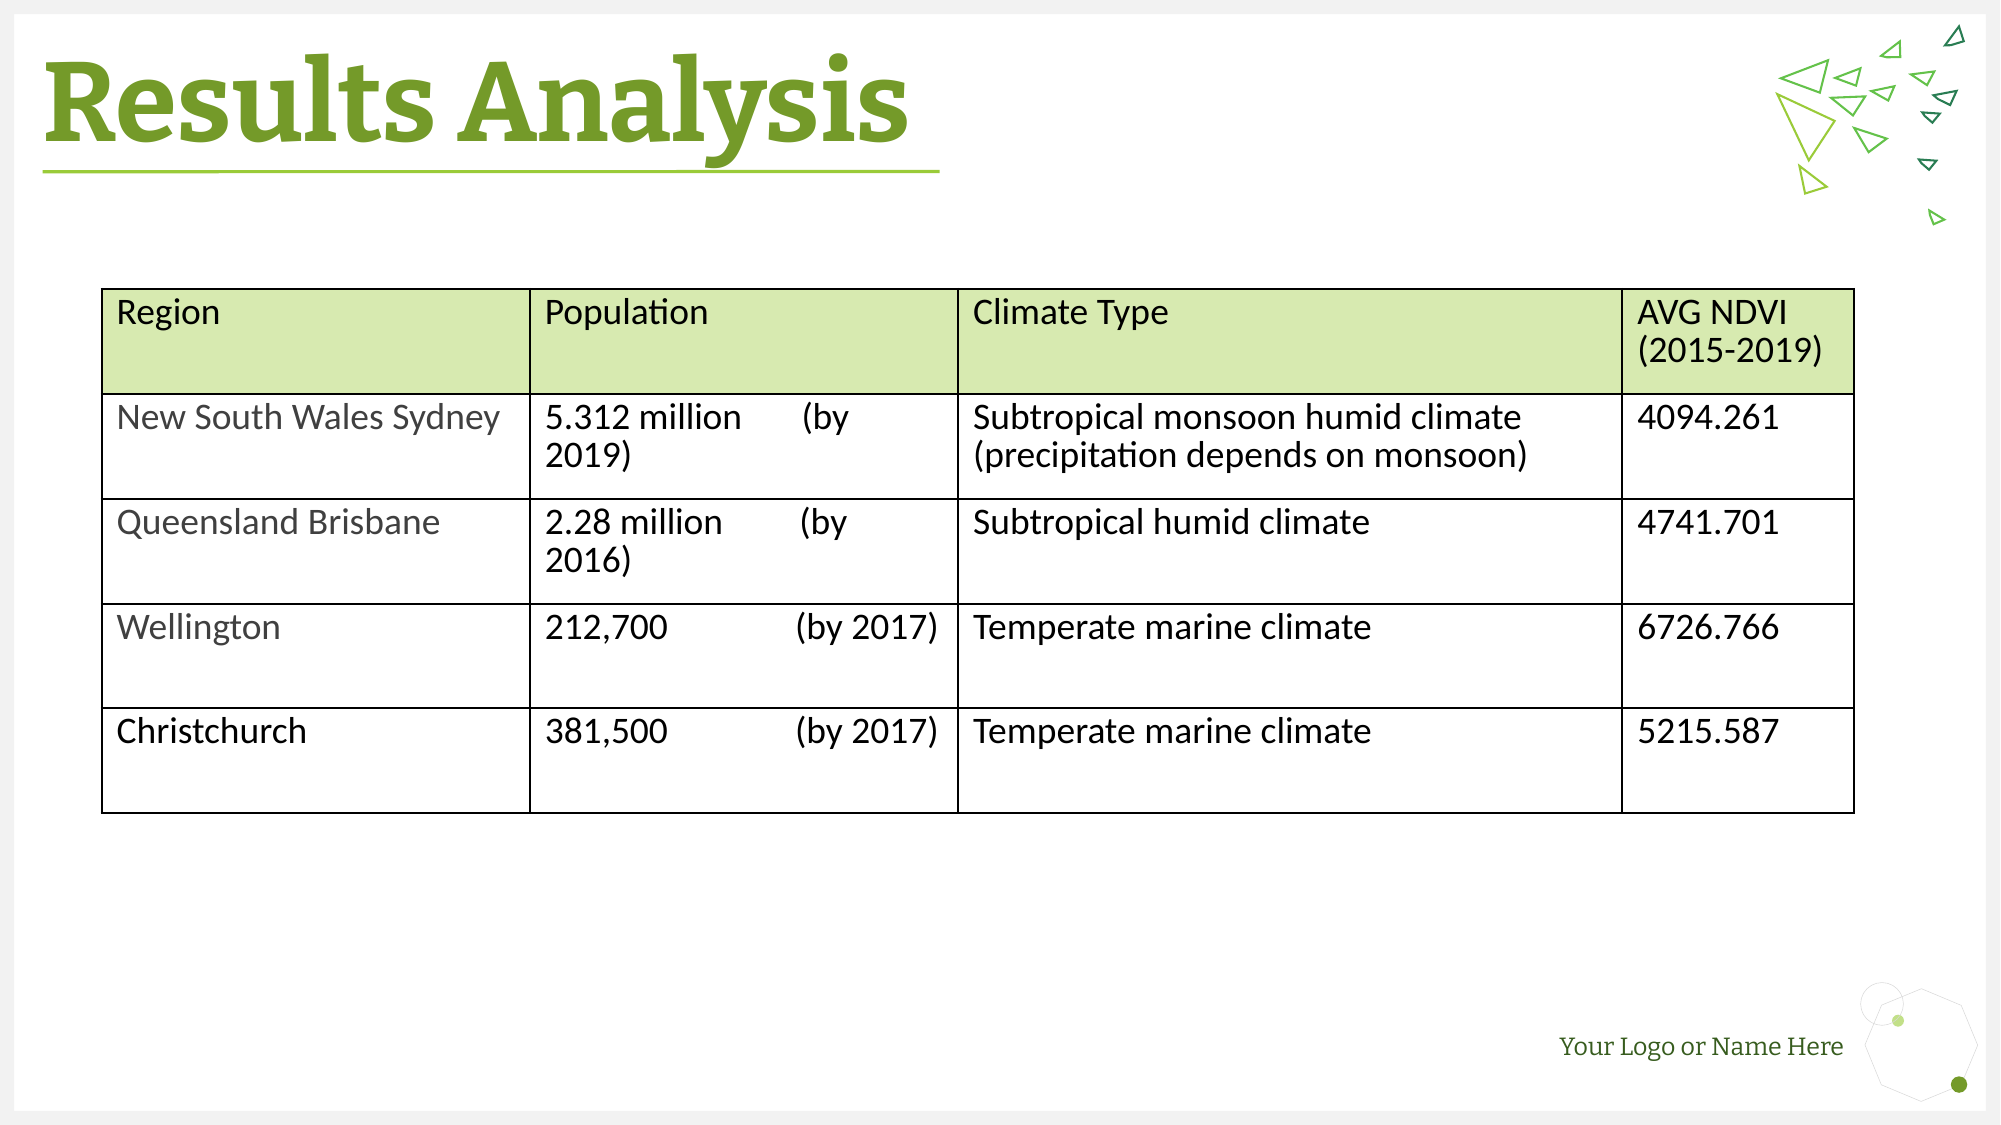

Results Analysis

| Region | Population | Climate Type | AVG NDVI (2015-2019) |
| --- | --- | --- | --- |
| New South Wales Sydney | 5.312 million (by 2019) | Subtropical monsoon humid climate (precipitation depends on monsoon) | 4094.261 |
| Queensland Brisbane | 2.28 million (by 2016) | Subtropical humid climate | 4741.701 |
| Wellington | 212,700 (by 2017) | Temperate marine climate | 6726.766 |
| Christchurch | 381,500 (by 2017) | Temperate marine climate | 5215.587 |